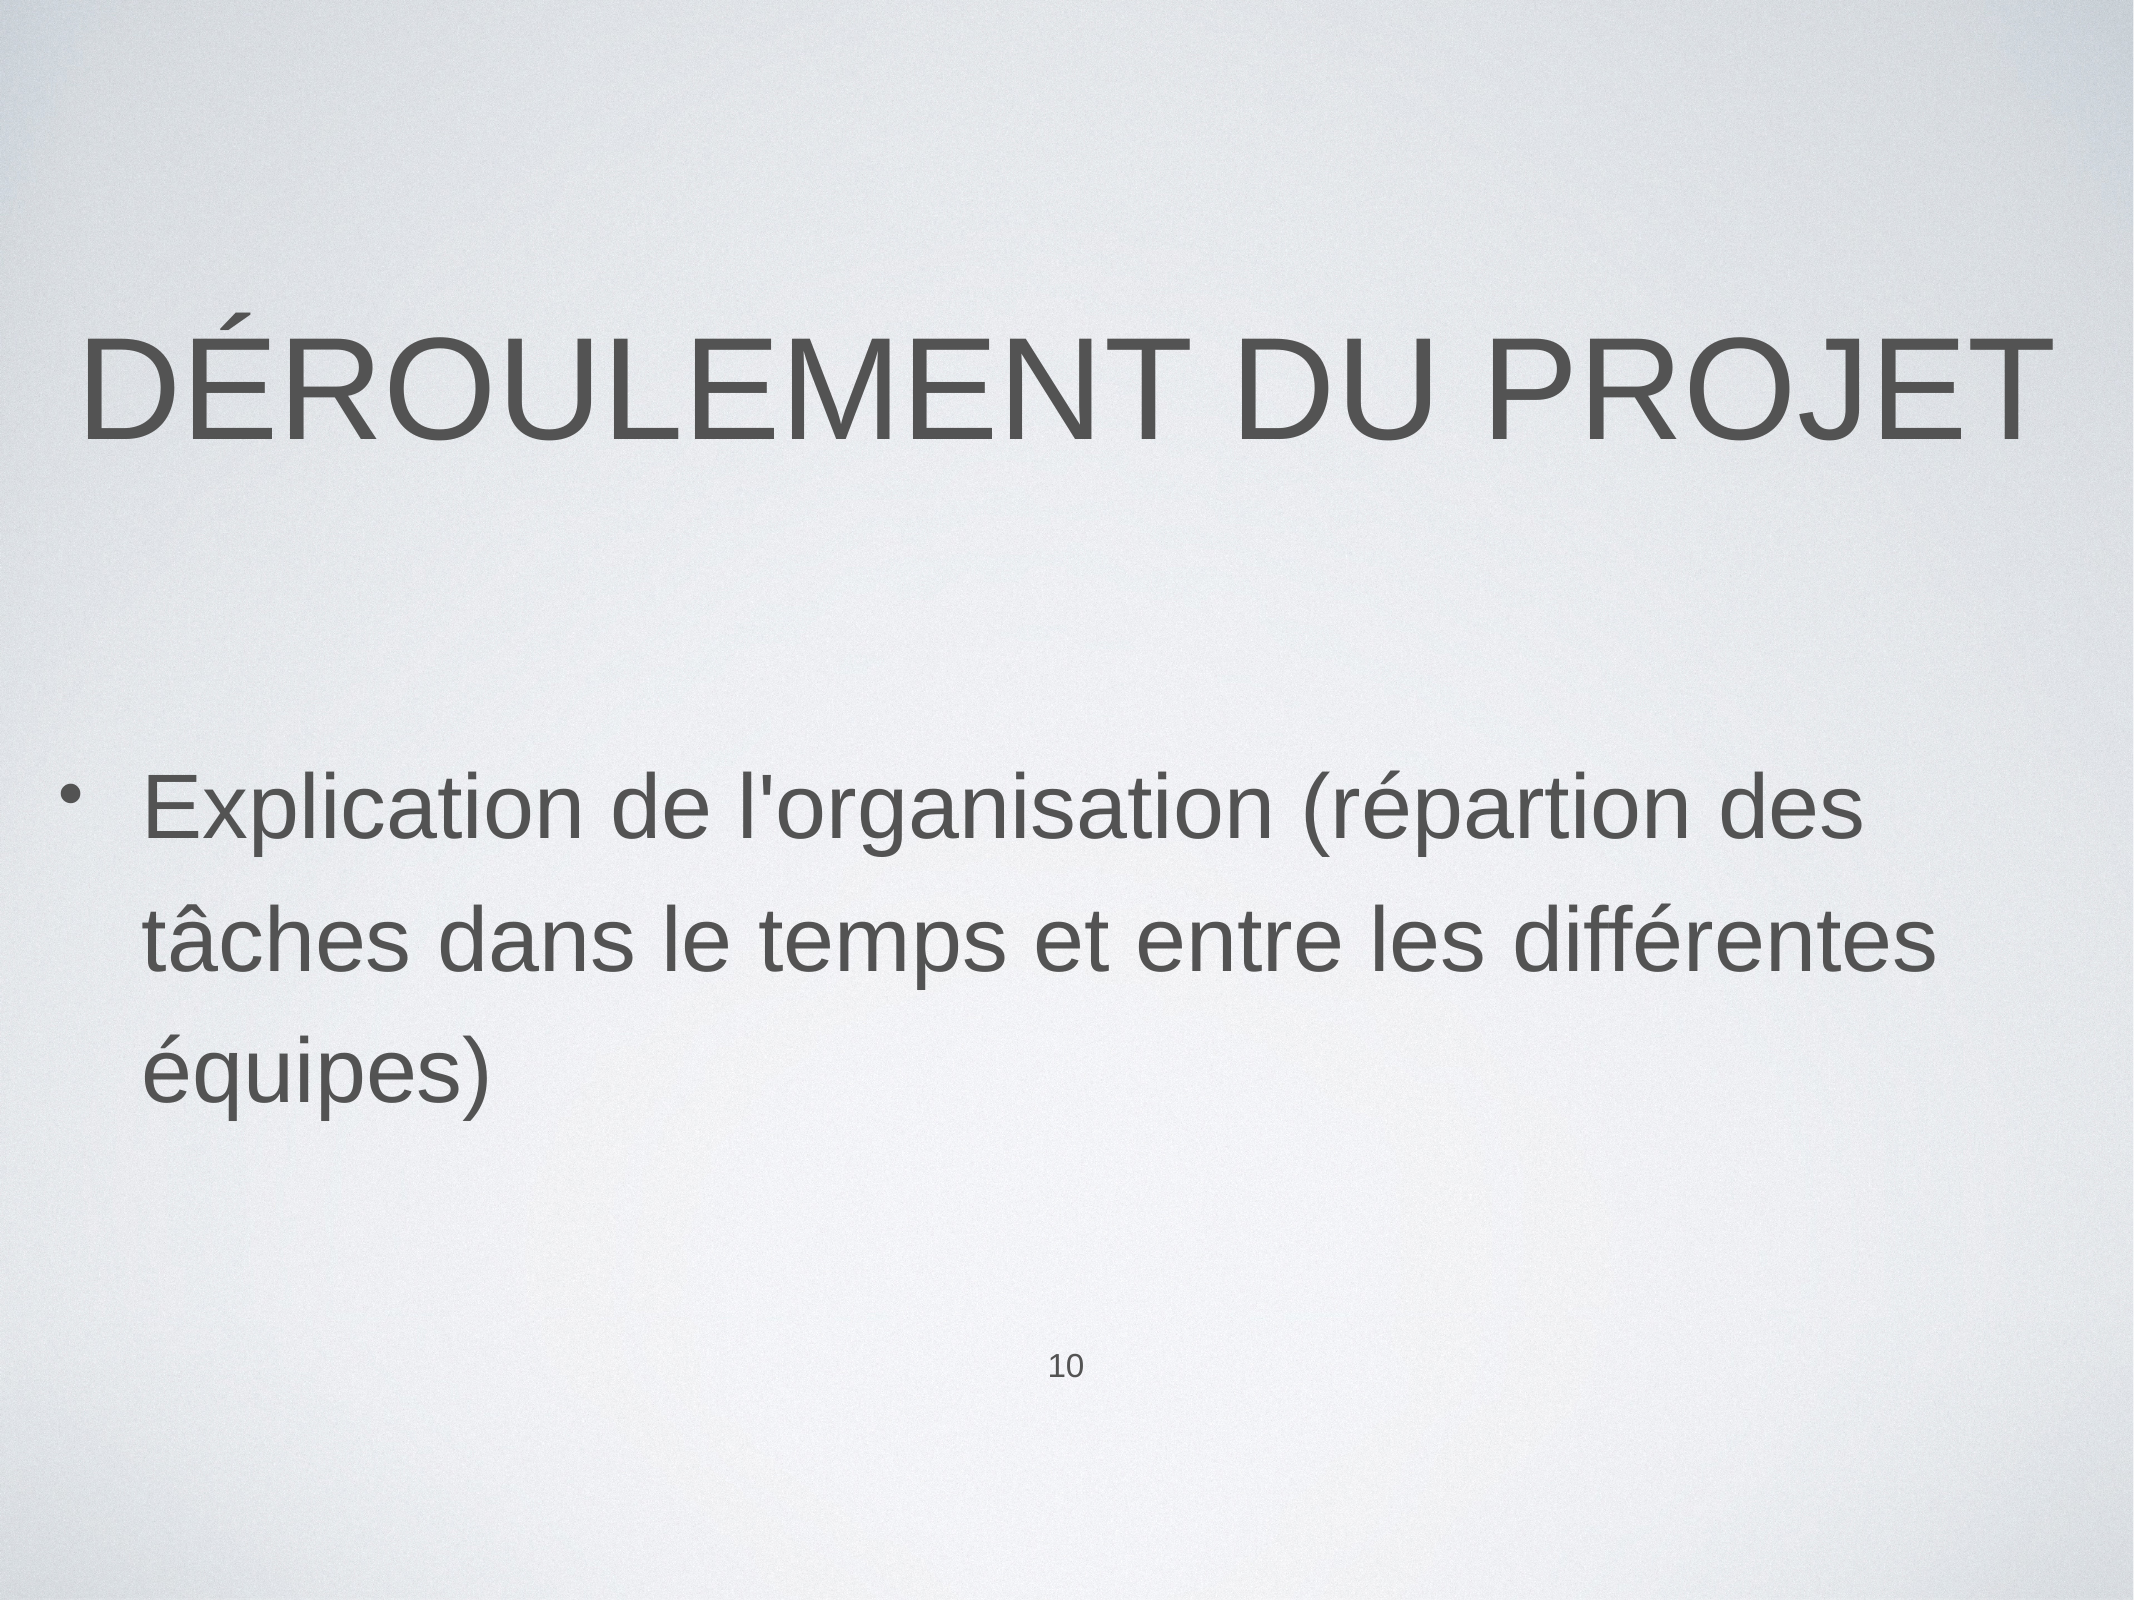

# Déroulement du projet
Explication de l'organisation (répartion des tâches dans le temps et entre les différentes équipes)
10